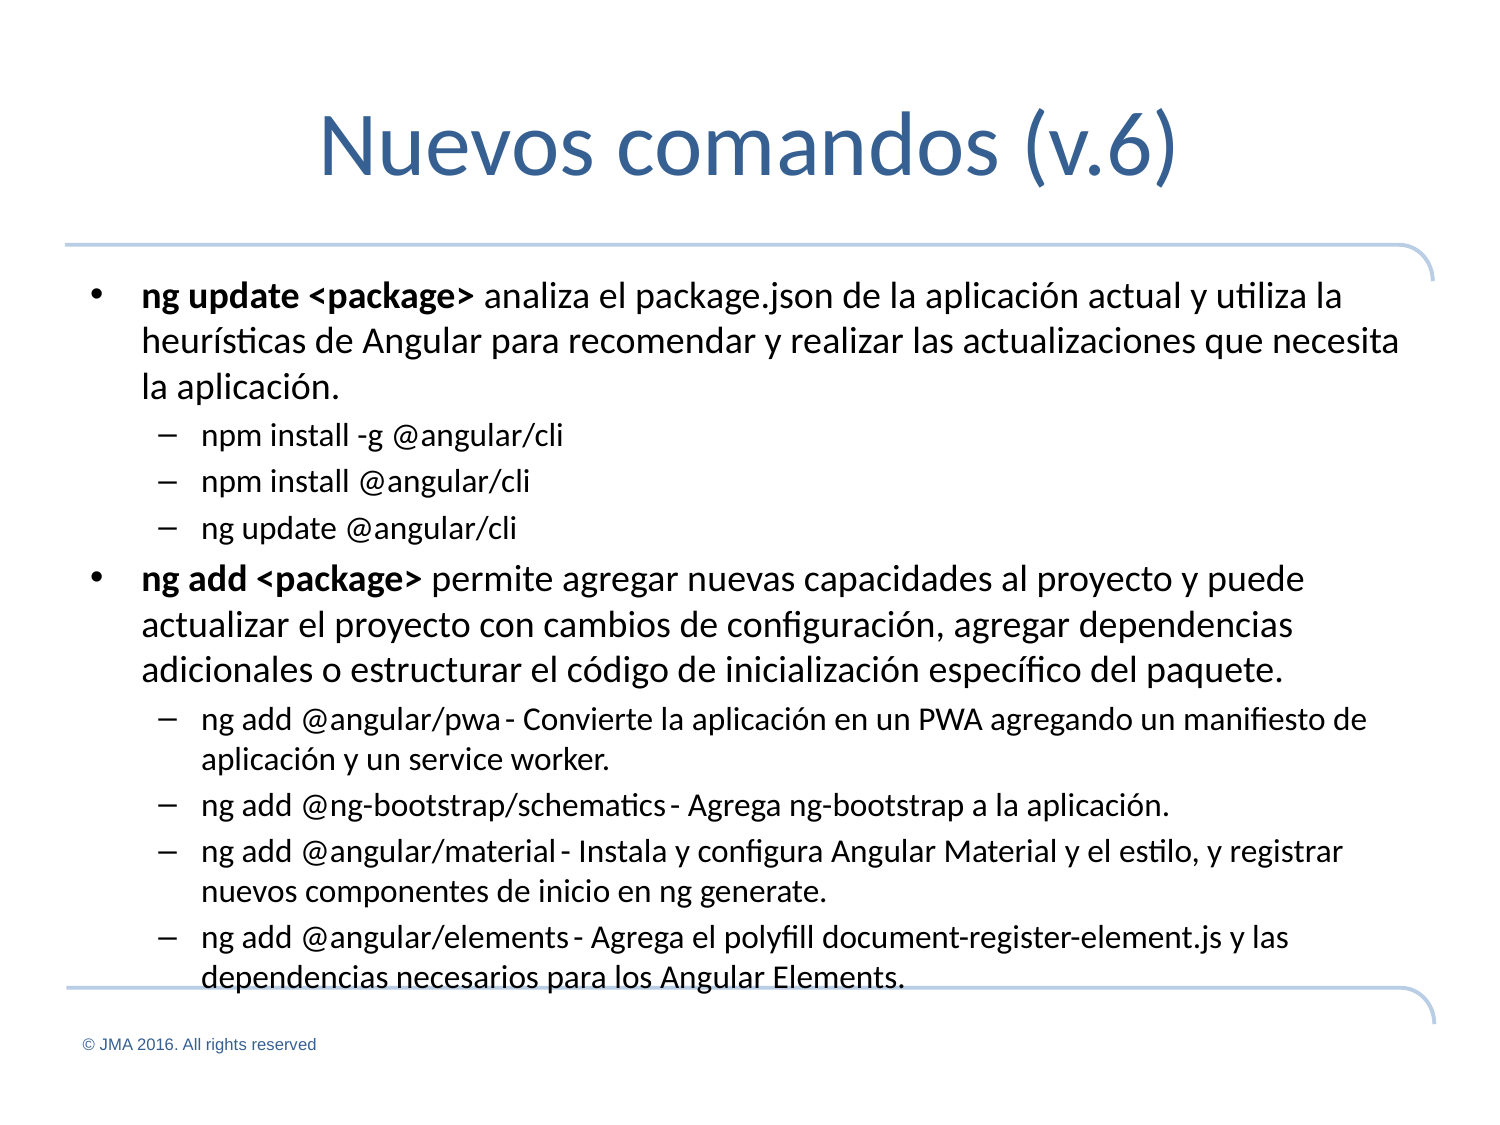

# Nuevos comandos (v.6)
ng update <package> analiza el package.json de la aplicación actual y utiliza la heurísticas de Angular para recomendar y realizar las actualizaciones que necesita la aplicación.
npm install -g @angular/cli
npm install @angular/cli
ng update @angular/cli
ng add <package> permite agregar nuevas capacidades al proyecto y puede actualizar el proyecto con cambios de configuración, agregar dependencias adicionales o estructurar el código de inicialización específico del paquete.
ng add @angular/pwa - Convierte la aplicación en un PWA agregando un manifiesto de aplicación y un service worker.
ng add @ng-bootstrap/schematics - Agrega ng-bootstrap a la aplicación.
ng add @angular/material - Instala y configura Angular Material y el estilo, y registrar nuevos componentes de inicio en ng generate.
ng add @angular/elements - Agrega el polyfill document-register-element.js y las dependencias necesarios para los Angular Elements.